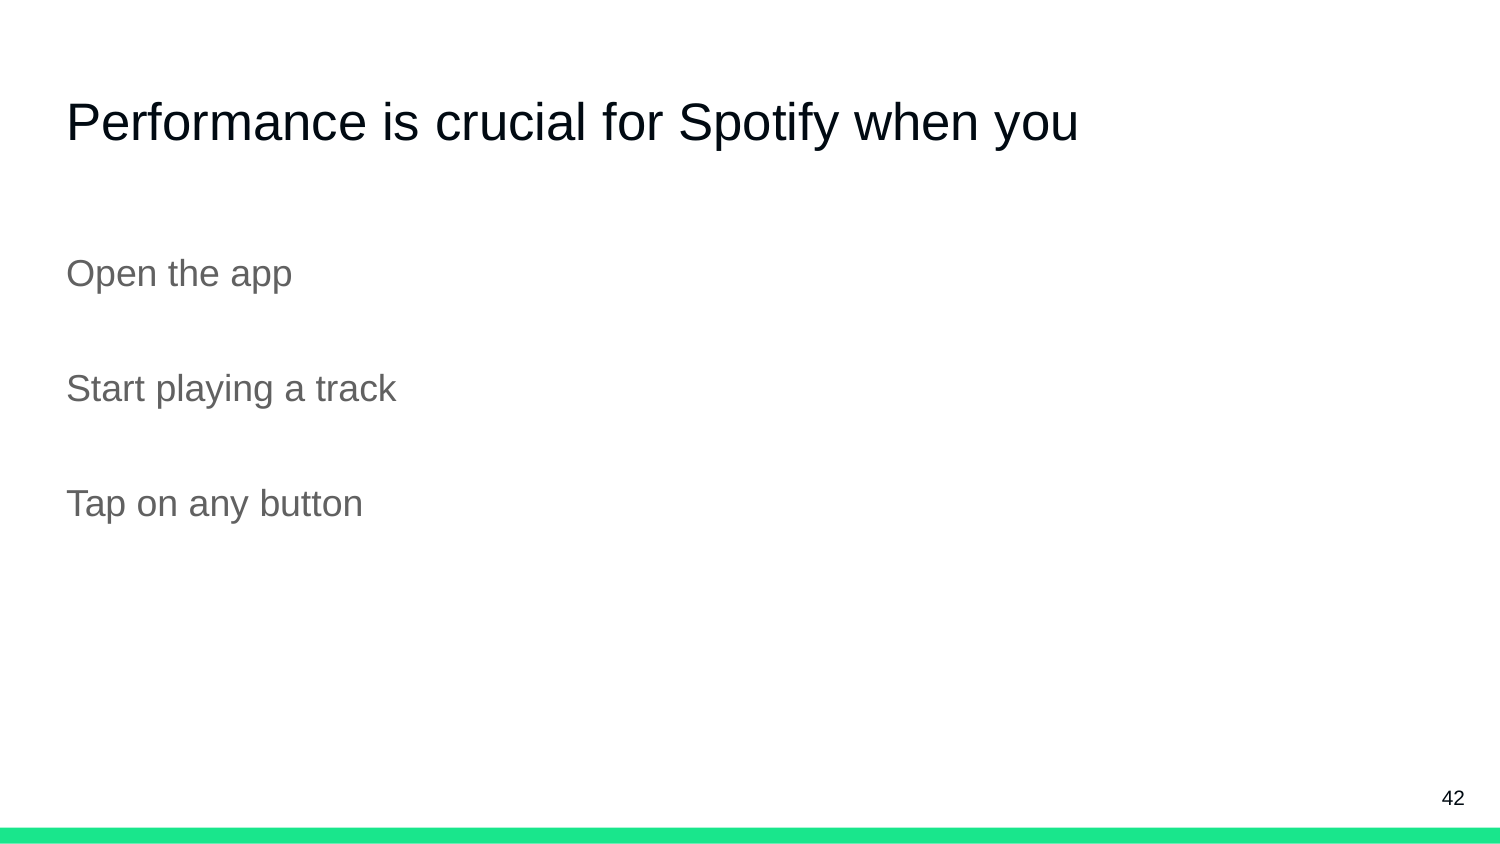

# Performance is crucial for Spotify when you

Open the app
Start playing a track
Tap on any button
42